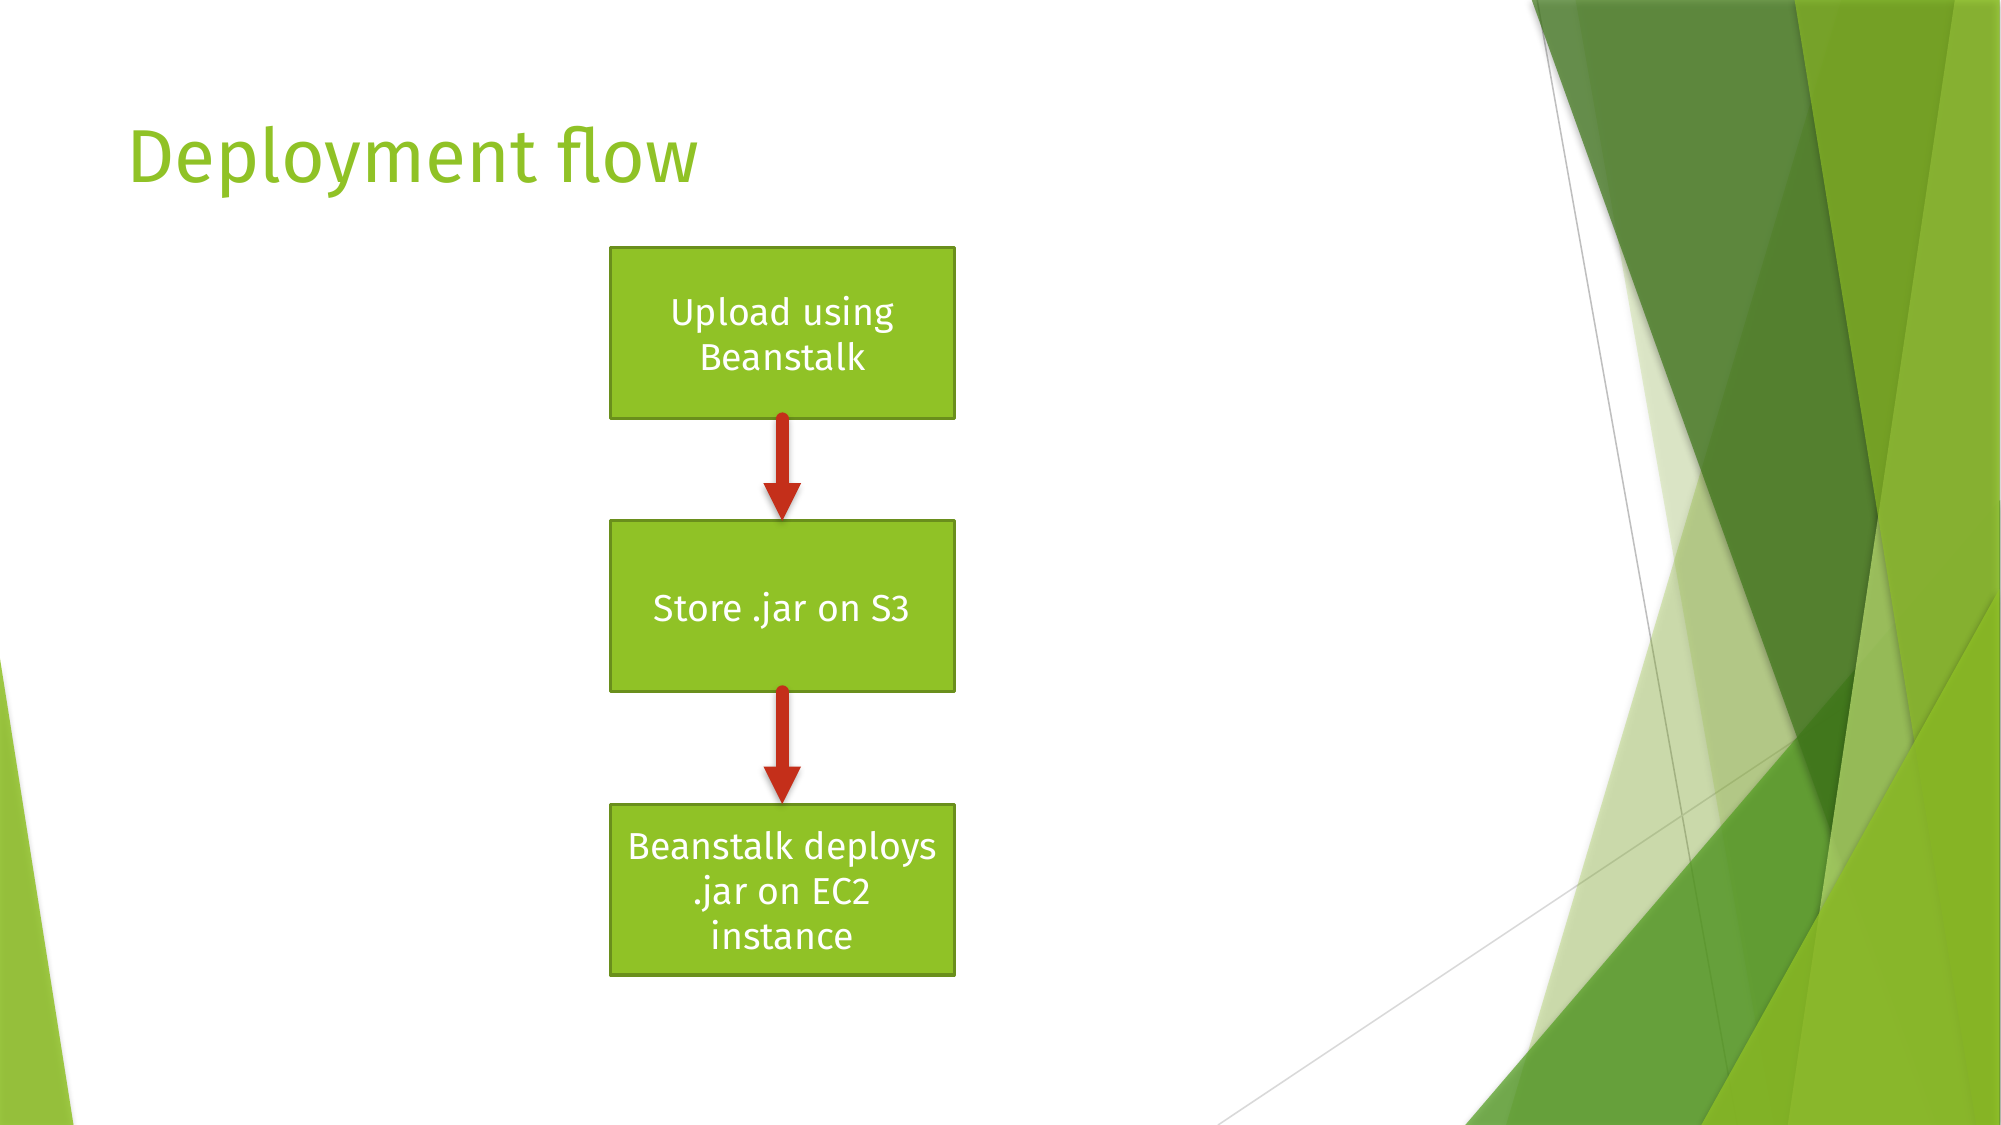

# Deployment flow
Upload using Beanstalk
Store .jar on S3
Beanstalk deploys .jar on EC2 instance